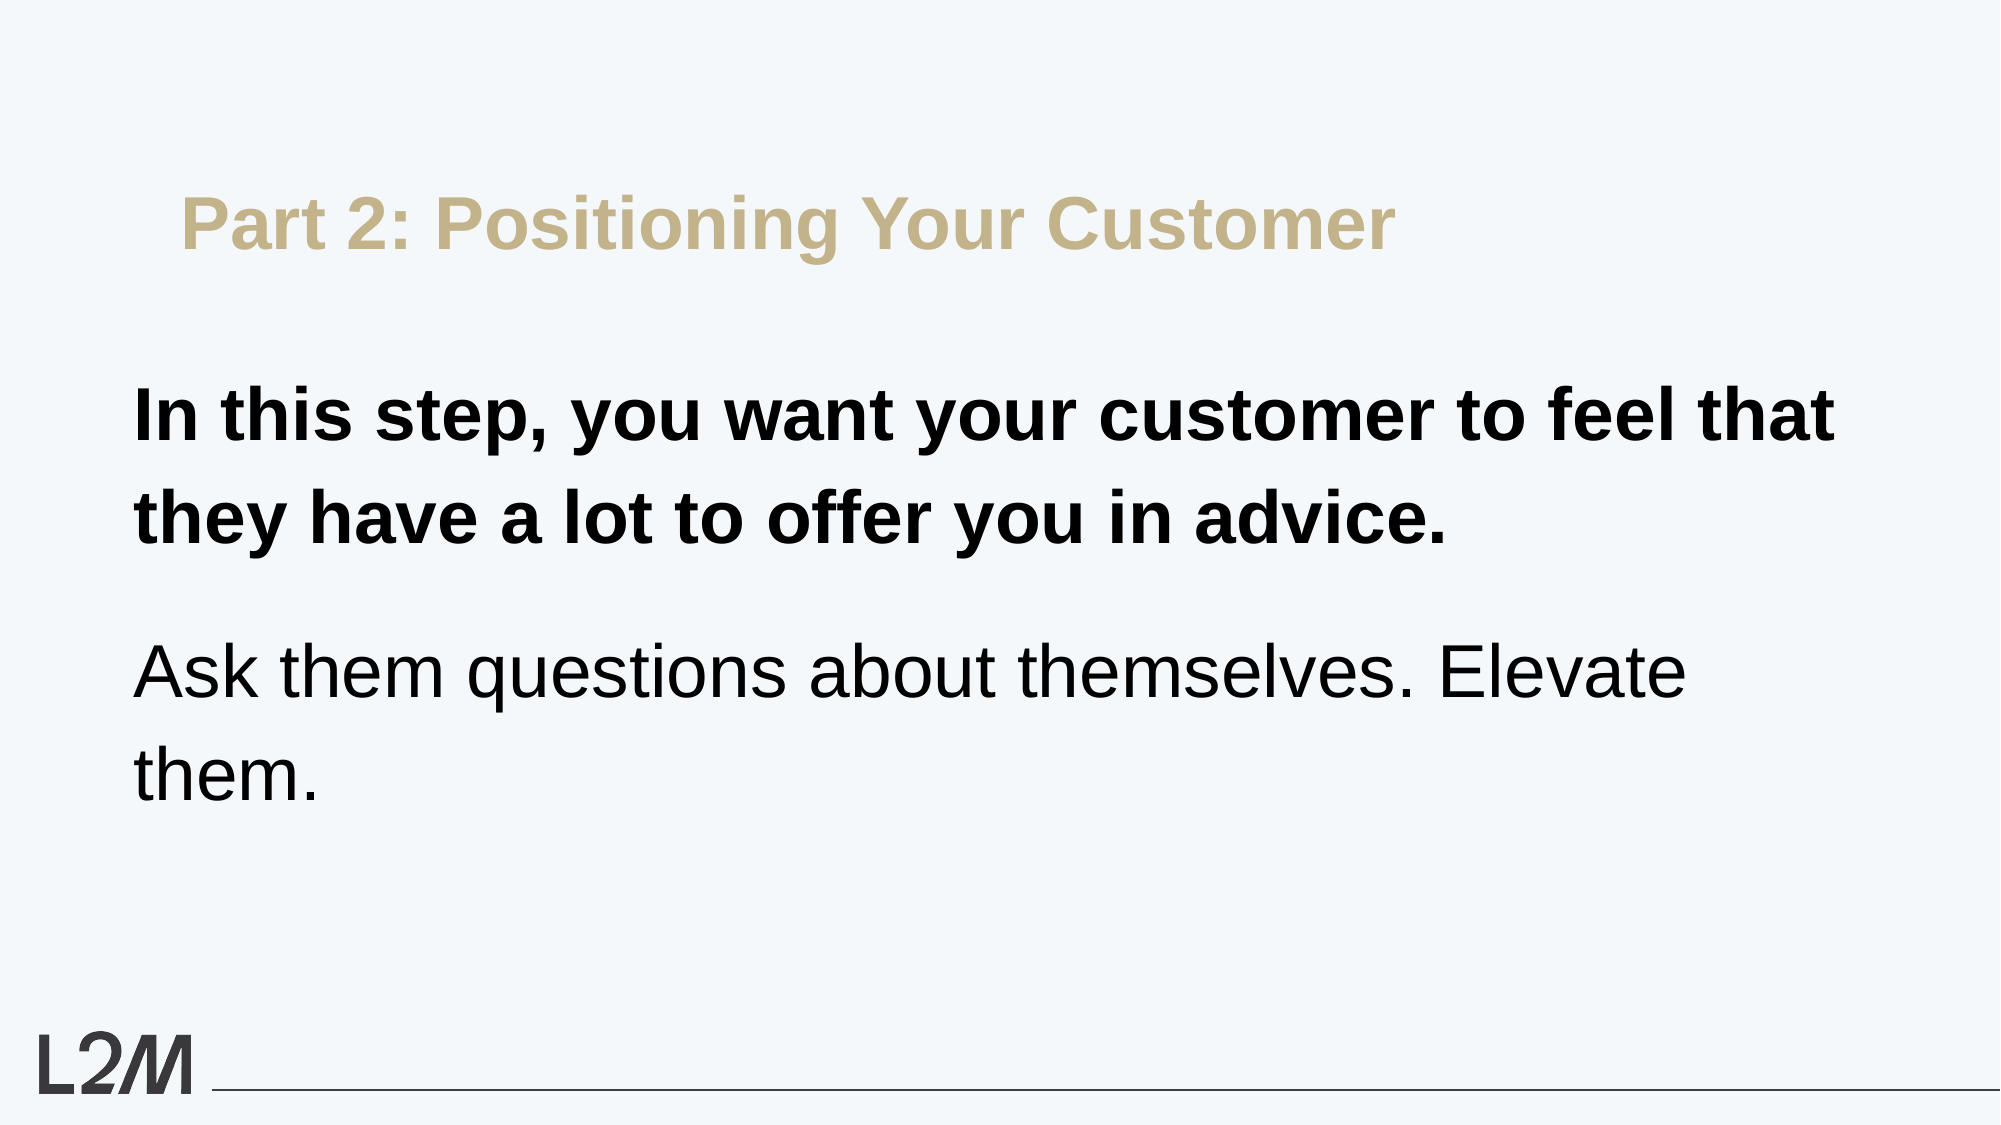

Part 2: Positioning Your Customer
In this step, you want your customer to feel that they have a lot to offer you in advice.
Ask them questions about themselves. Elevate them.